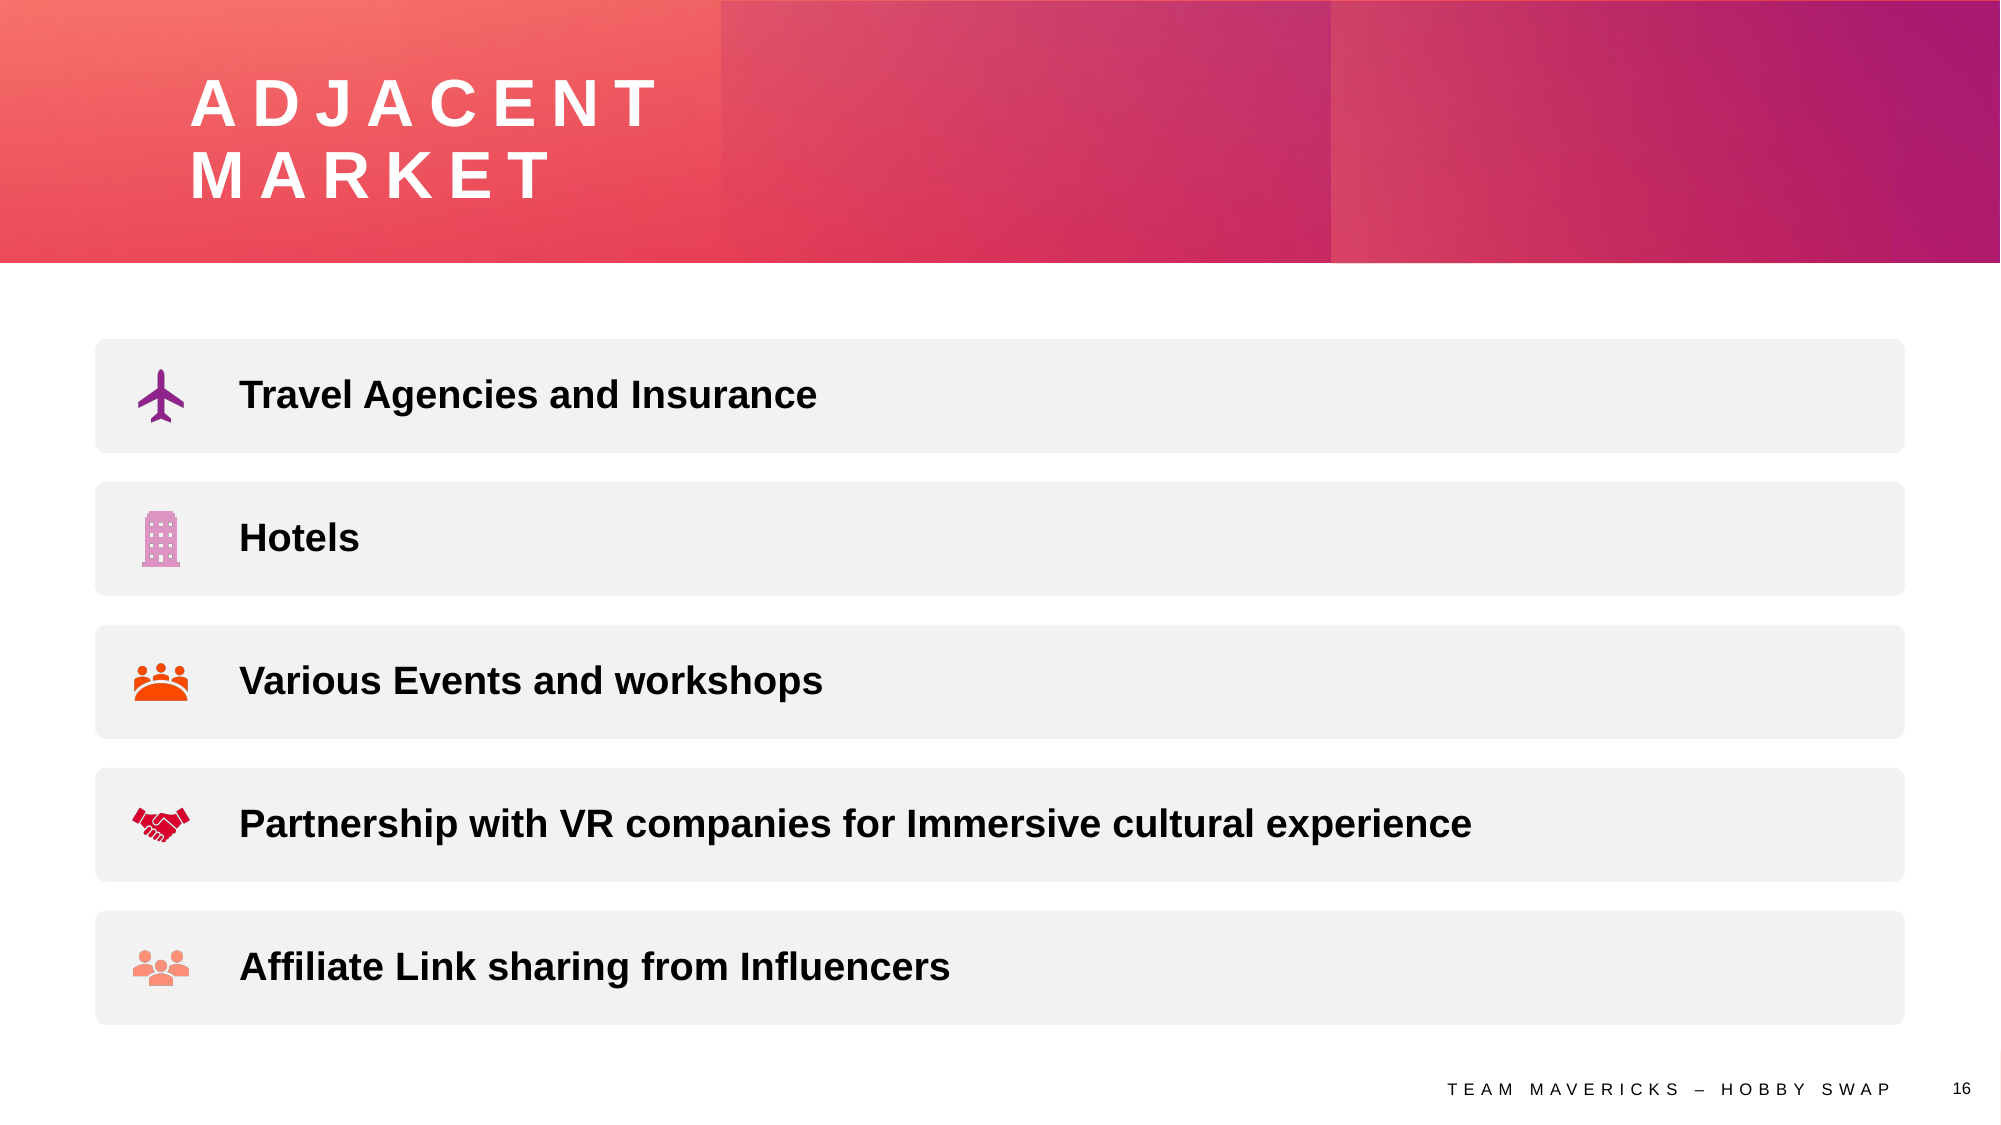

# Adjacent  market
Travel Agencies and Insurance
Hotels
Various Events and workshops
Partnership with VR companies for Immersive cultural experience
Affiliate Link sharing from Influencers

16
Team Mavericks – Hobby swap